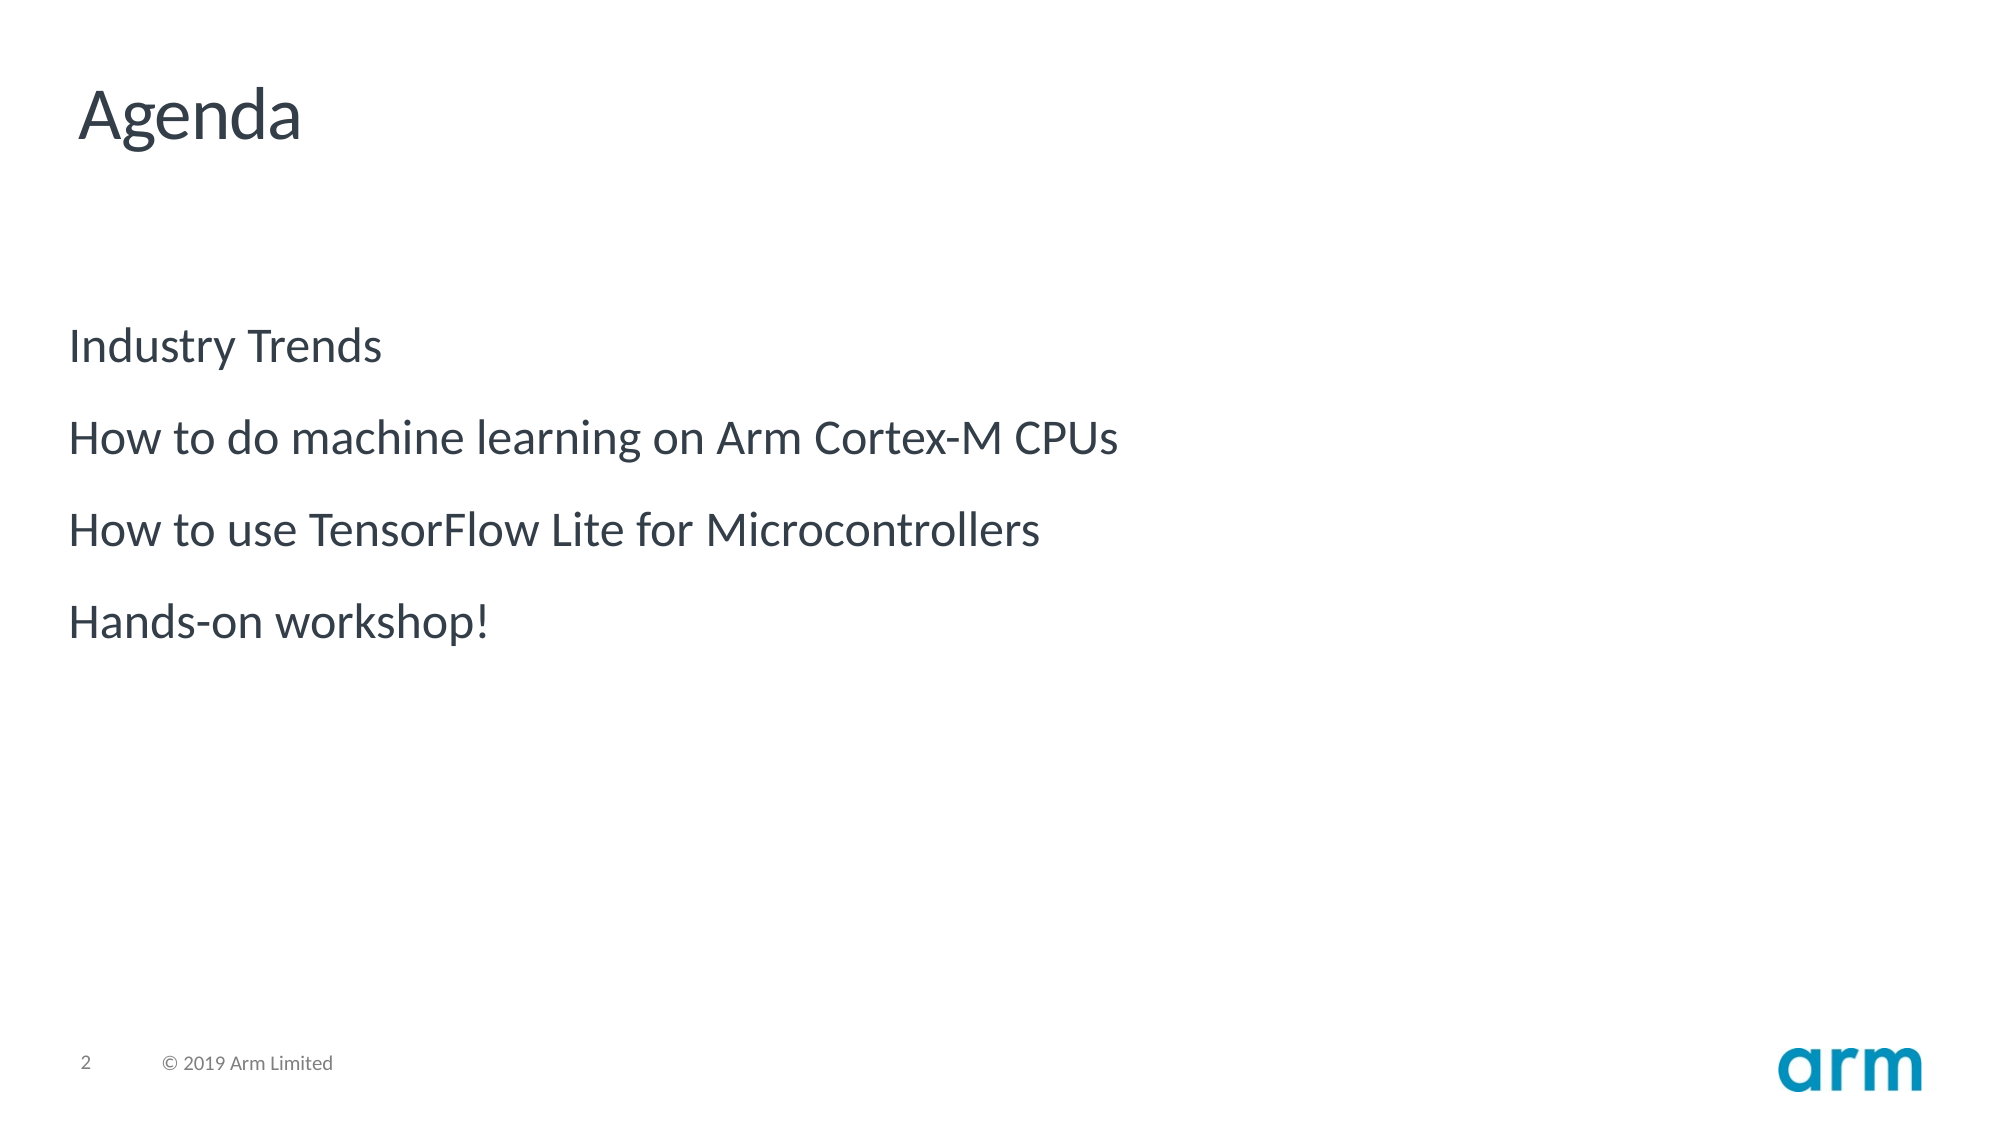

# Agenda
Industry Trends
How to do machine learning on Arm Cortex-M CPUs
How to use TensorFlow Lite for Microcontrollers
Hands-on workshop!